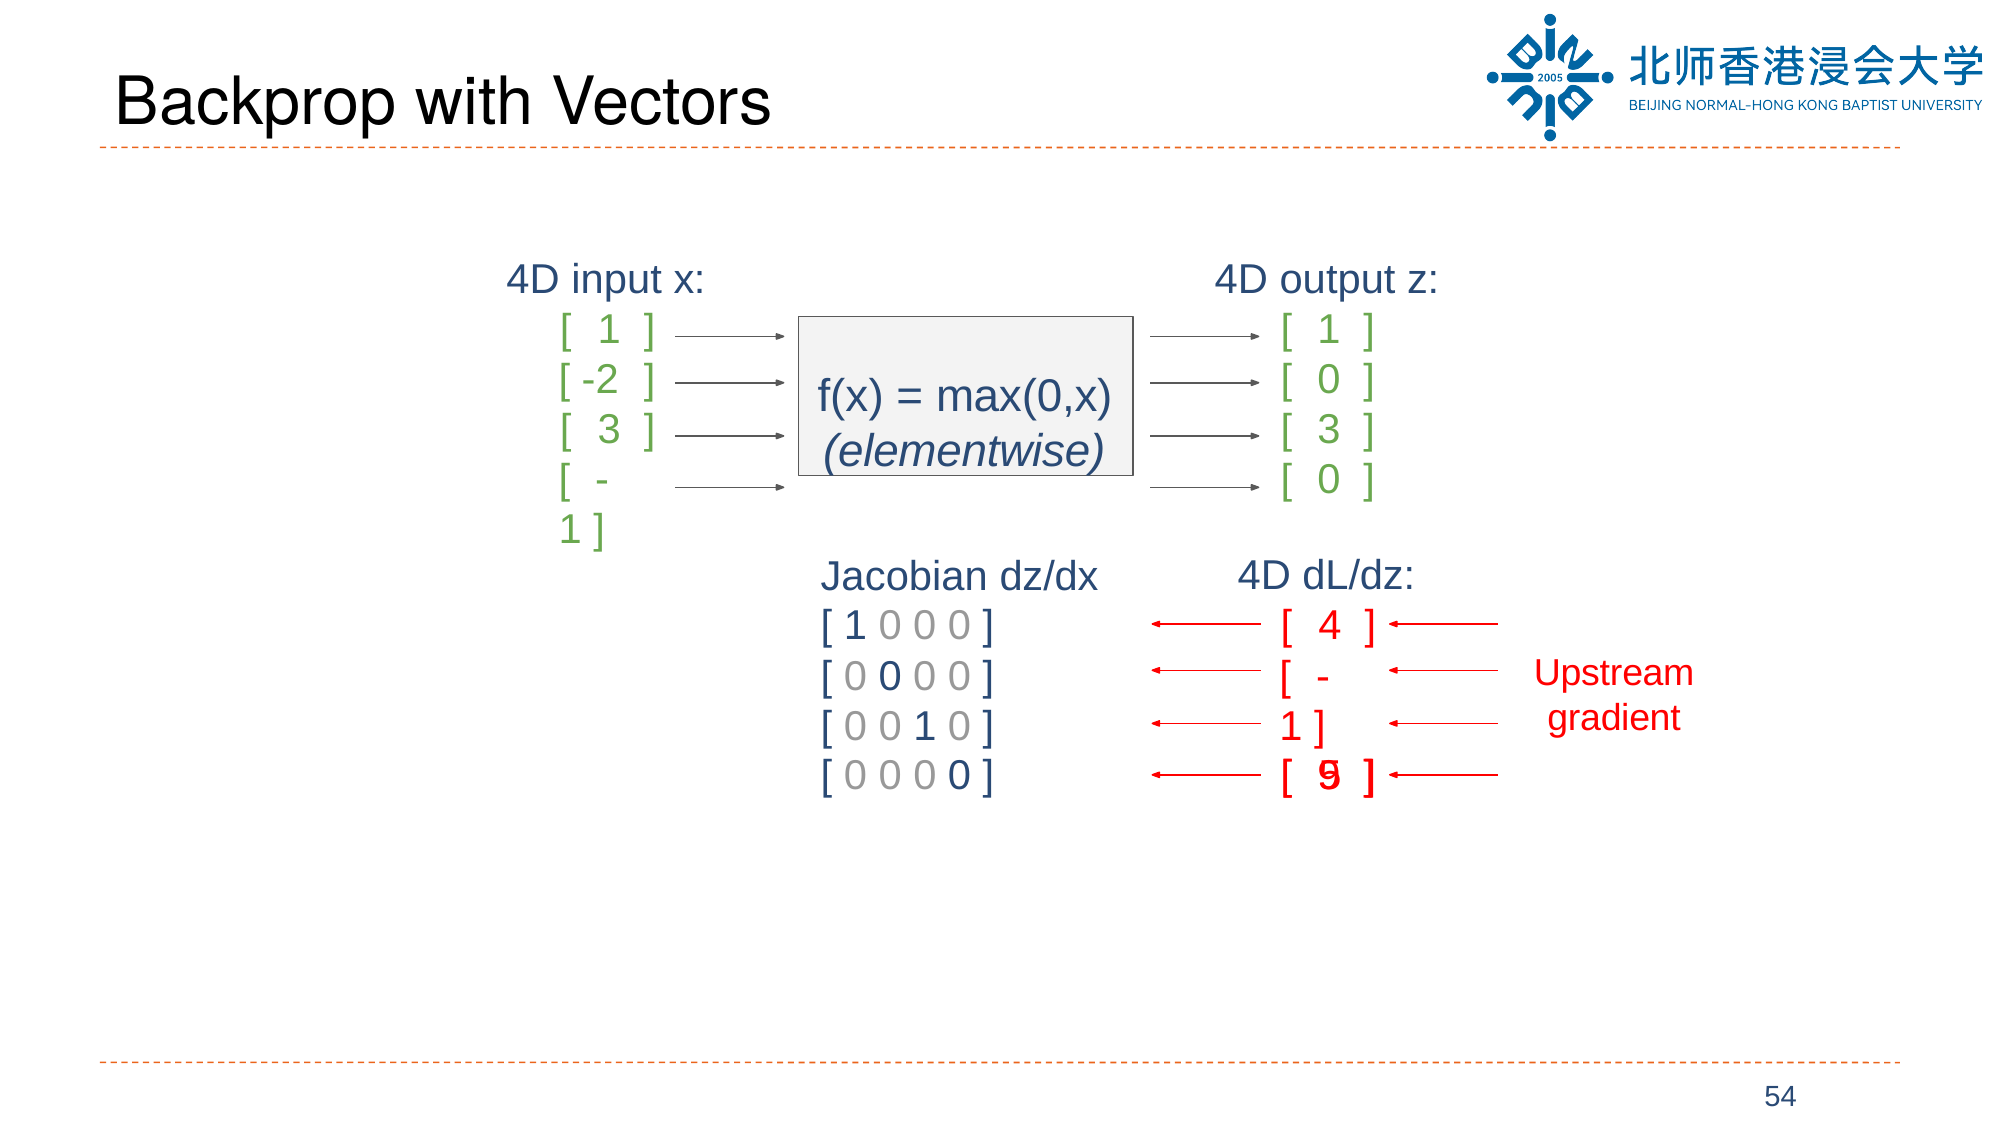

# Backprop with Vectors
4D input x:
4D output z:
[	1	]
[ -2	]
[	3	]
[	-1 ]
[	1	]
[	0	]
[	3	]
[	0	]

f(x) = max(0,x)
(elementwise)

Jacobian dz/dx [ 1 0 0 0 ]
[ 0 0 0 0 ]
[ 0 0 1 0 ]
4D dL/dz:
[	4	]
[	-1 ]
[	5	]

Upstream gradient

[ 0 0 0 0 ]
[	9	]